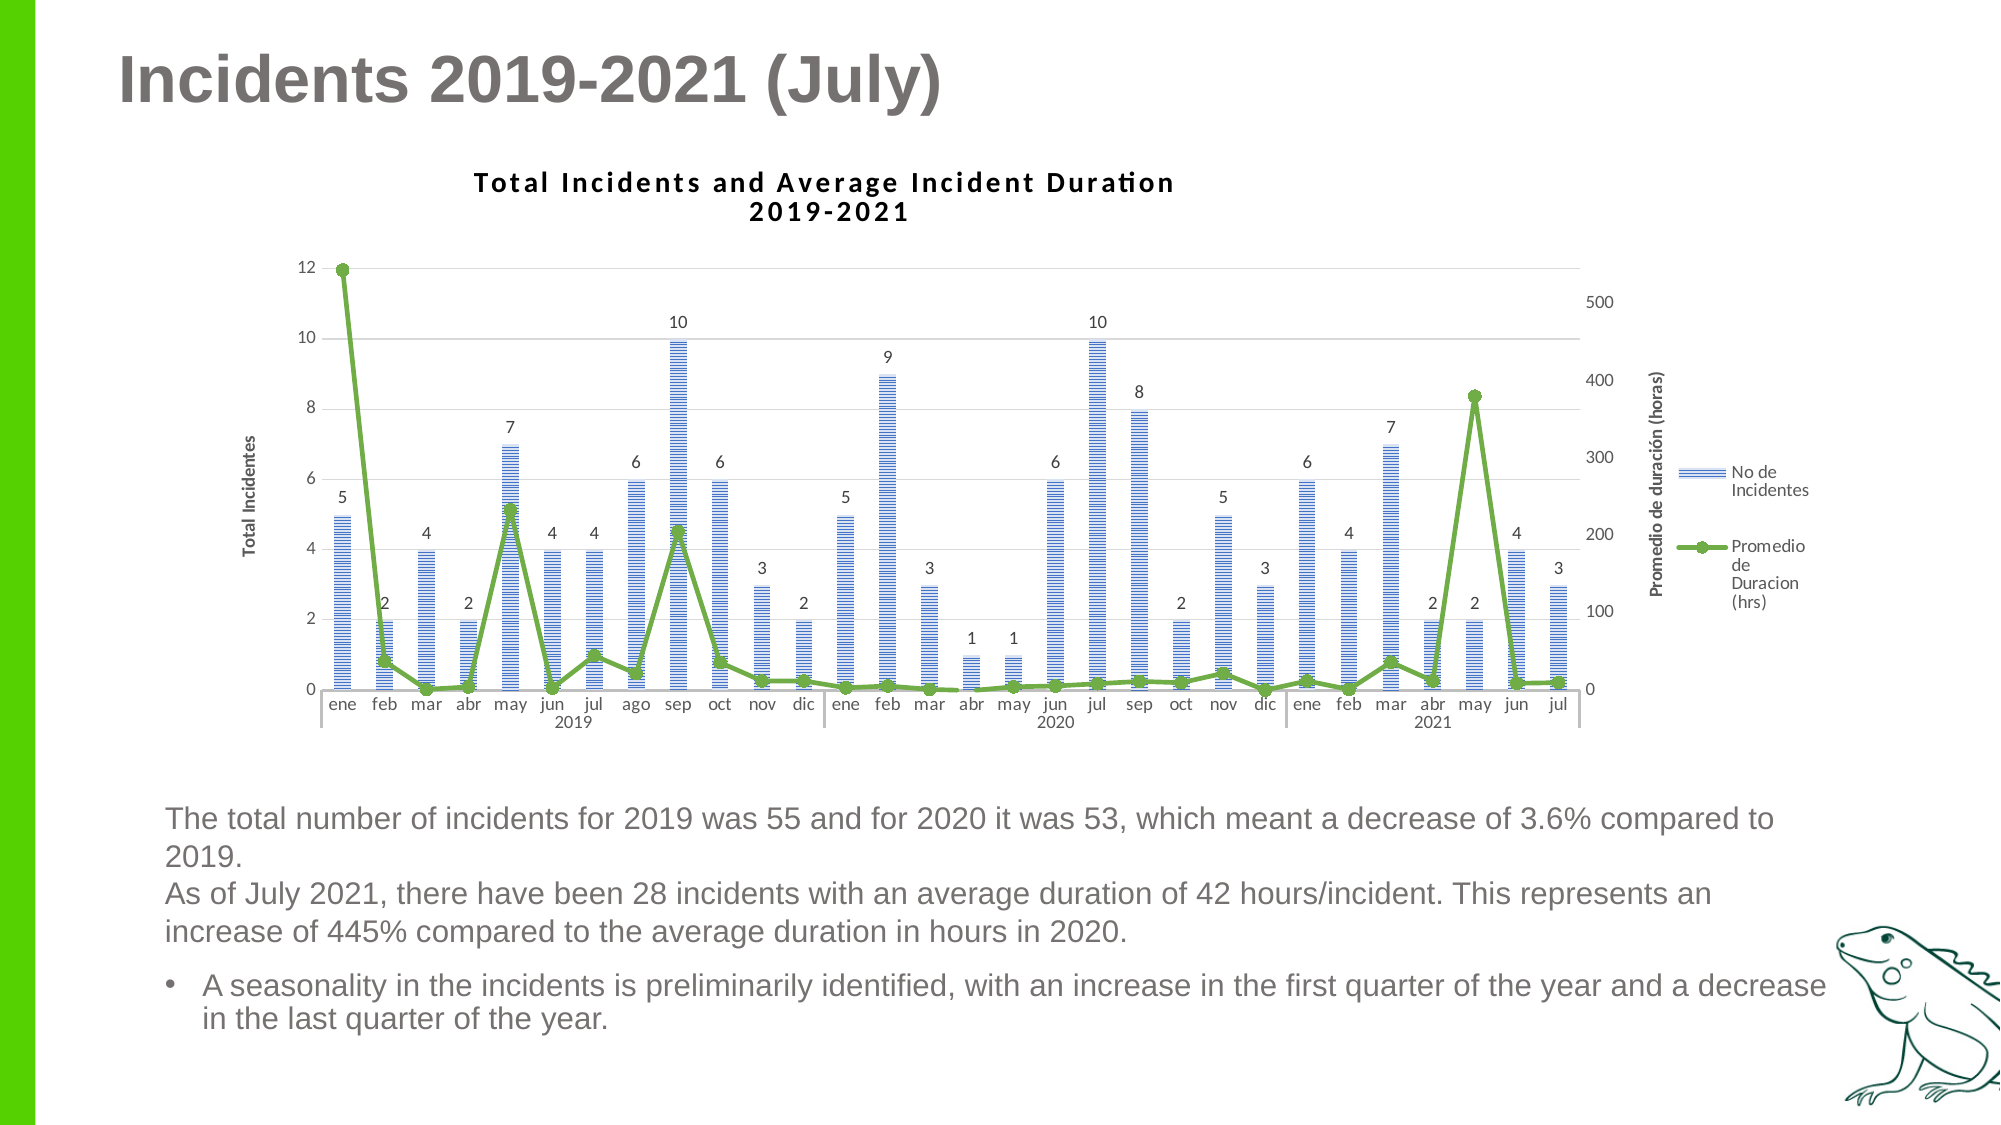

# Incidents 2019-2021 (July)

### Chart: Total Incidents and Average Incident Duration
 2019-2021

| Category | No de Incidentes | Promedio de Duracion (hrs) |
|---|---|---|
| ene | 5.0 | 544.3266666666605 |
| feb | 2.0 | 37.350000000034925 |
| mar | 4.0 | 1.0500000000174623 |
| abr | 2.0 | 4.166666666627862 |
| may | 7.0 | 233.52619047619268 |
| jun | 4.0 | 2.6250000000436557 |
| jul | 4.0 | 44.69583333330229 |
| ago | 6.0 | 21.48055555555038 |
| sep | 10.0 | 205.8 |
| oct | 6.0 | 35.82500000001164 |
| nov | 3.0 | 11.92777777777519 |
| dic | 2.0 | 12.0 |
| ene | 5.0 | 3.033333333302289 |
| feb | 9.0 | 5.40555555553874 |
| mar | 3.0 | 0.9777777777635492 |
| abr | 1.0 | -0.5333333333255723 |
| may | 1.0 | 4.333333333313931 |
| jun | 6.0 | 5.402777777751908 |
| jul | 10.0 | 8.308333333331394 |
| sep | 8.0 | 11.345833333318296 |
| oct | 2.0 | 9.60833333330811 |
| nov | 5.0 | 21.826666666707023 |
| dic | 3.0 | 0.0 |
| ene | 6.0 | 11.858333333337214 |
| feb | 4.0 | 0.9374999999563443 |
| mar | 7.0 | 36.19047619047342 |
| abr | 2.0 | 12.0 |
| may | 2.0 | 380.79999999995925 |
| jun | 4.0 | 8.862500000032014 |
| jul | 3.0 | 9.761111111089122 |
The total number of incidents for 2019 was 55 and for 2020 it was 53, which meant a decrease of 3.6% compared to 2019.
As of July 2021, there have been 28 incidents with an average duration of 42 hours/incident. This represents an increase of 445% compared to the average duration in hours in 2020.
A seasonality in the incidents is preliminarily identified, with an increase in the first quarter of the year and a decrease in the last quarter of the year.